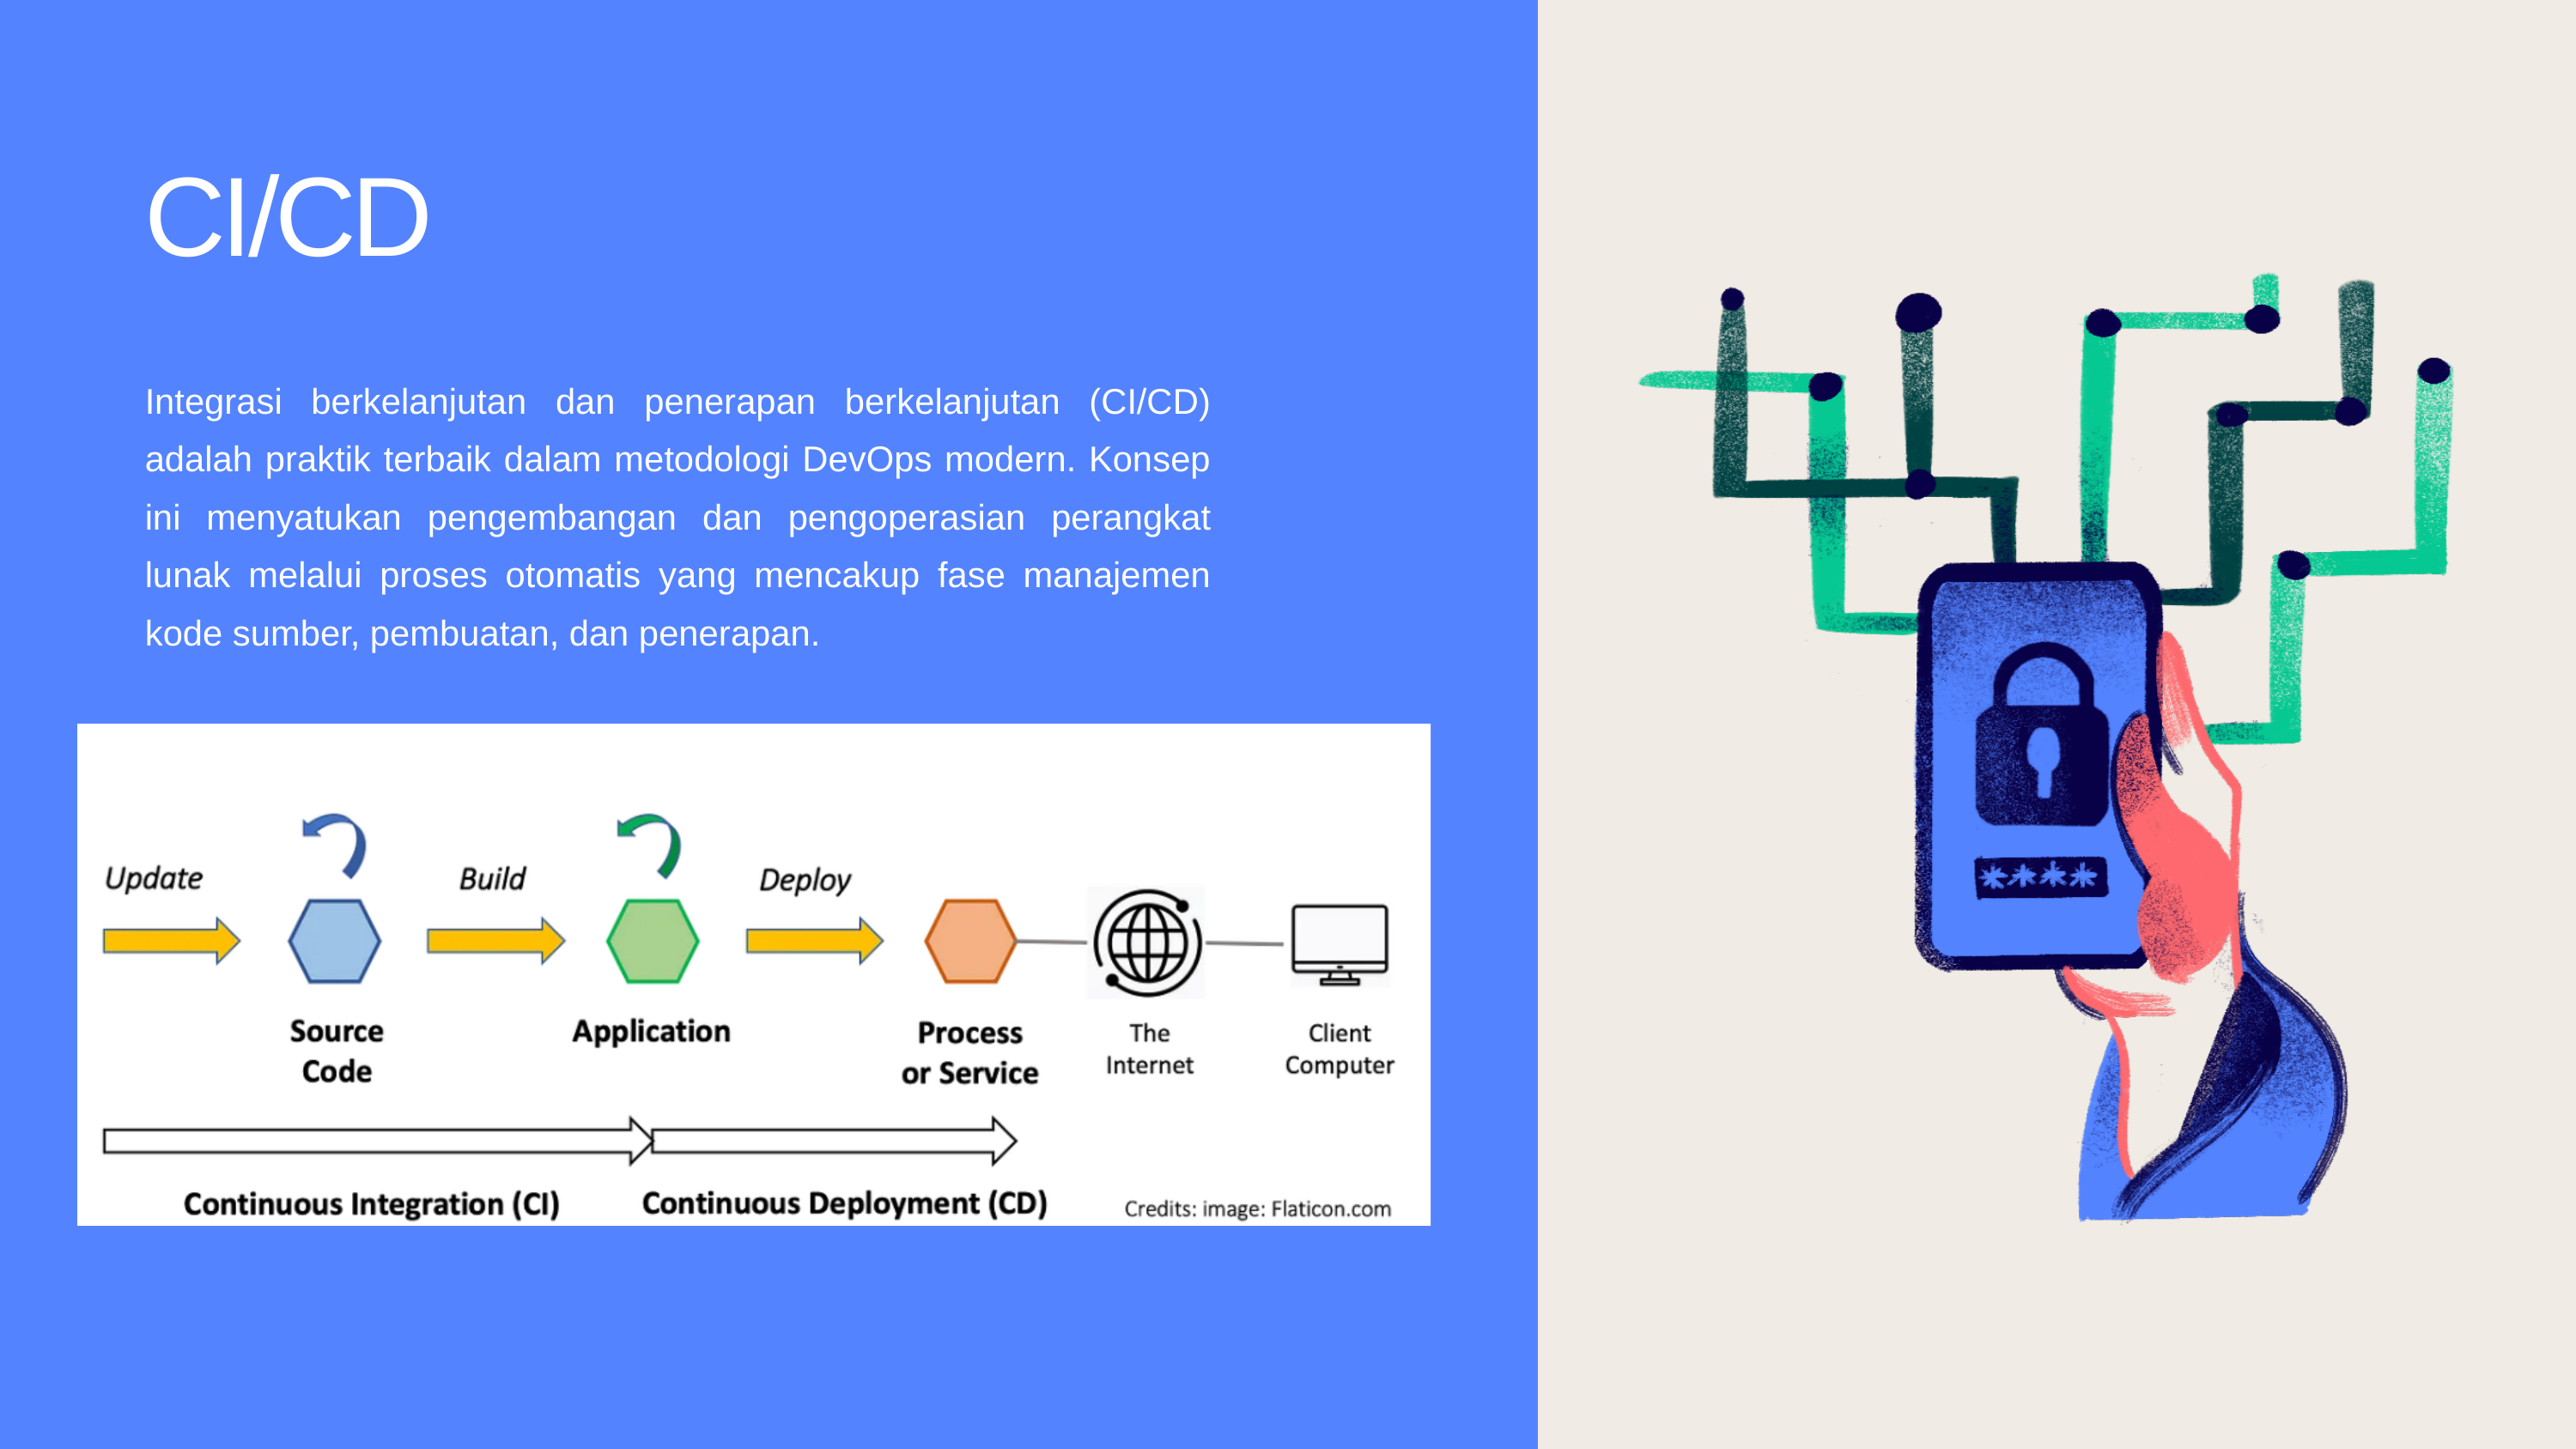

CI/CD

Integrasi berkelanjutan dan penerapan berkelanjutan (CI/CD) adalah praktik terbaik dalam metodologi DevOps modern. Konsep ini menyatukan pengembangan dan pengoperasian perangkat lunak melalui proses otomatis yang mencakup fase manajemen kode sumber, pembuatan, dan penerapan.